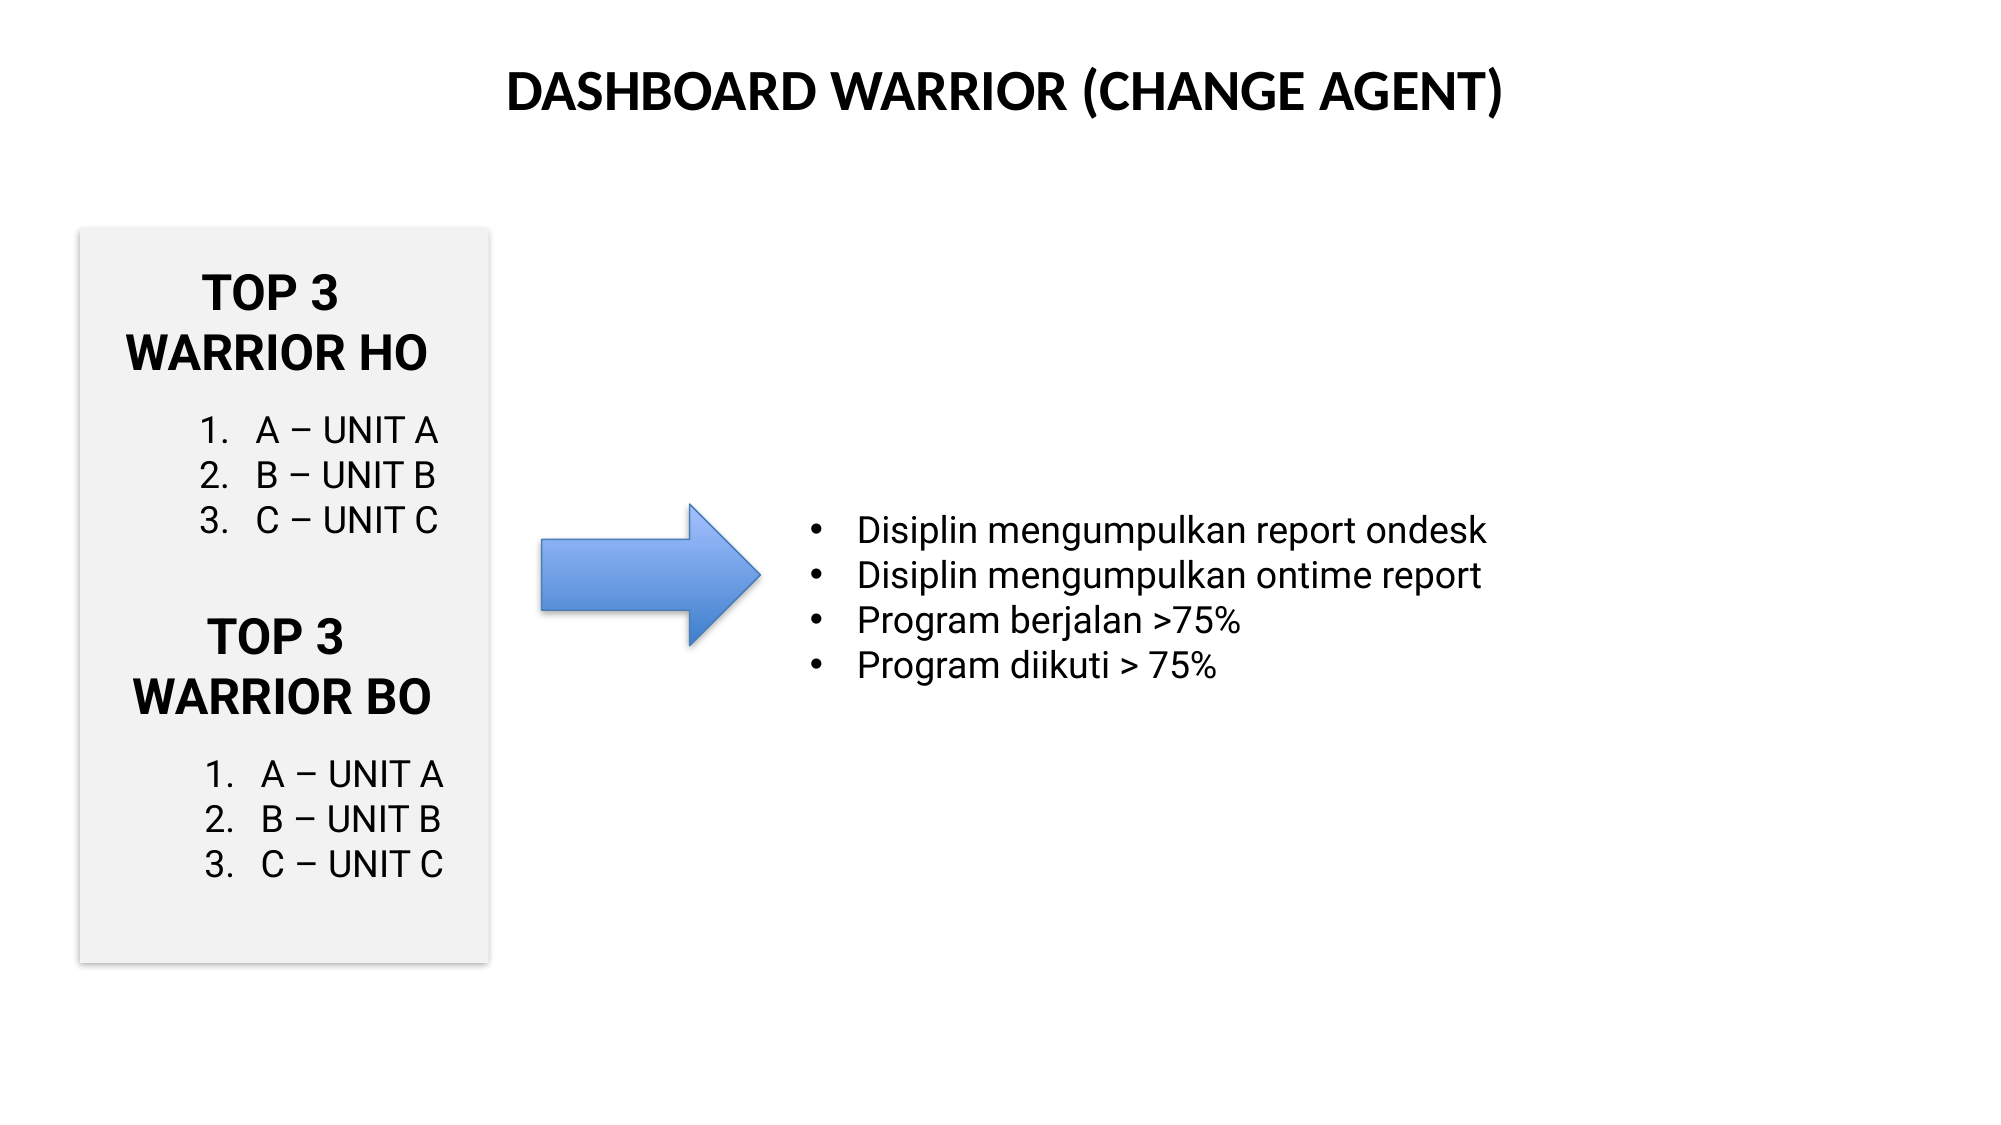

DASHBOARD WARRIOR (CHANGE AGENT)

TOP 3
WARRIOR HO
A – UNIT A
B – UNIT B
C – UNIT C
Disiplin mengumpulkan report ondesk
Disiplin mengumpulkan ontime report
Program berjalan >75%
Program diikuti > 75%

TOP 3
WARRIOR BO
A – UNIT A
B – UNIT B
C – UNIT C